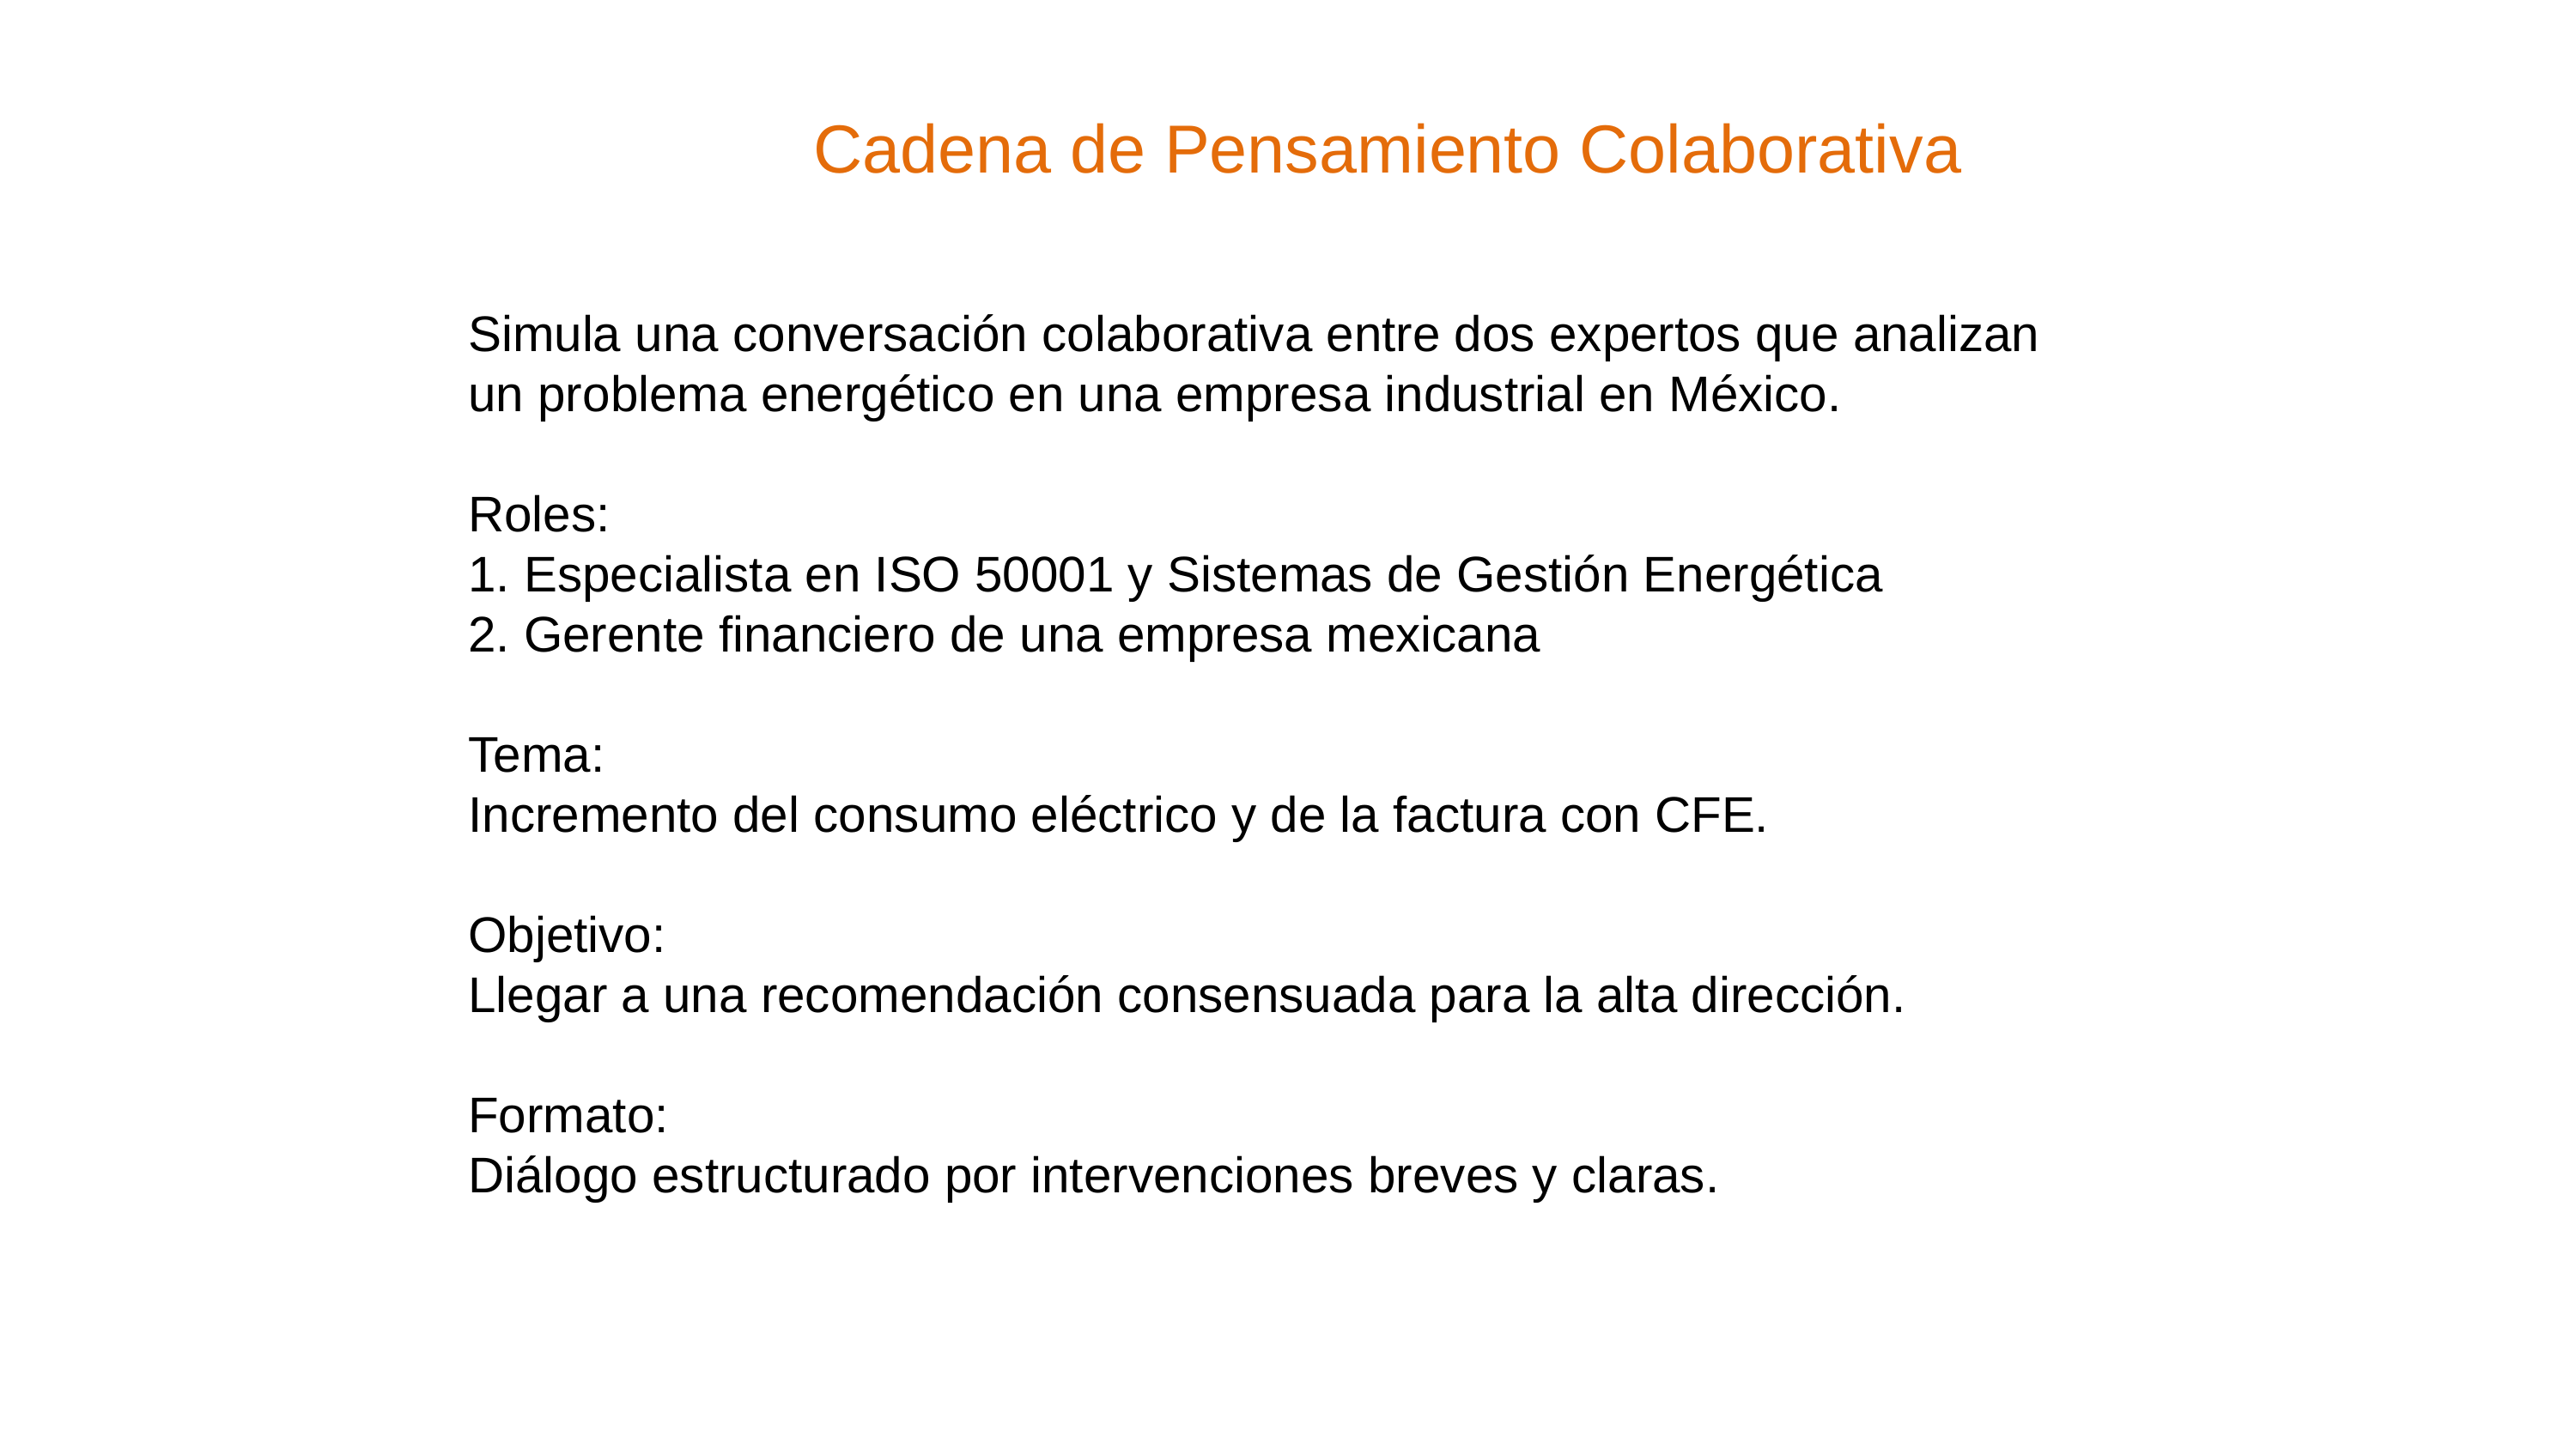

Cadena de Pensamiento Colaborativa
Simula una conversación colaborativa entre dos expertos que analizan
un problema energético en una empresa industrial en México.

Roles:
1. Especialista en ISO 50001 y Sistemas de Gestión Energética
2. Gerente financiero de una empresa mexicana

Tema:
Incremento del consumo eléctrico y de la factura con CFE.

Objetivo:
Llegar a una recomendación consensuada para la alta dirección.

Formato:
Diálogo estructurado por intervenciones breves y claras.
GRACIAS.